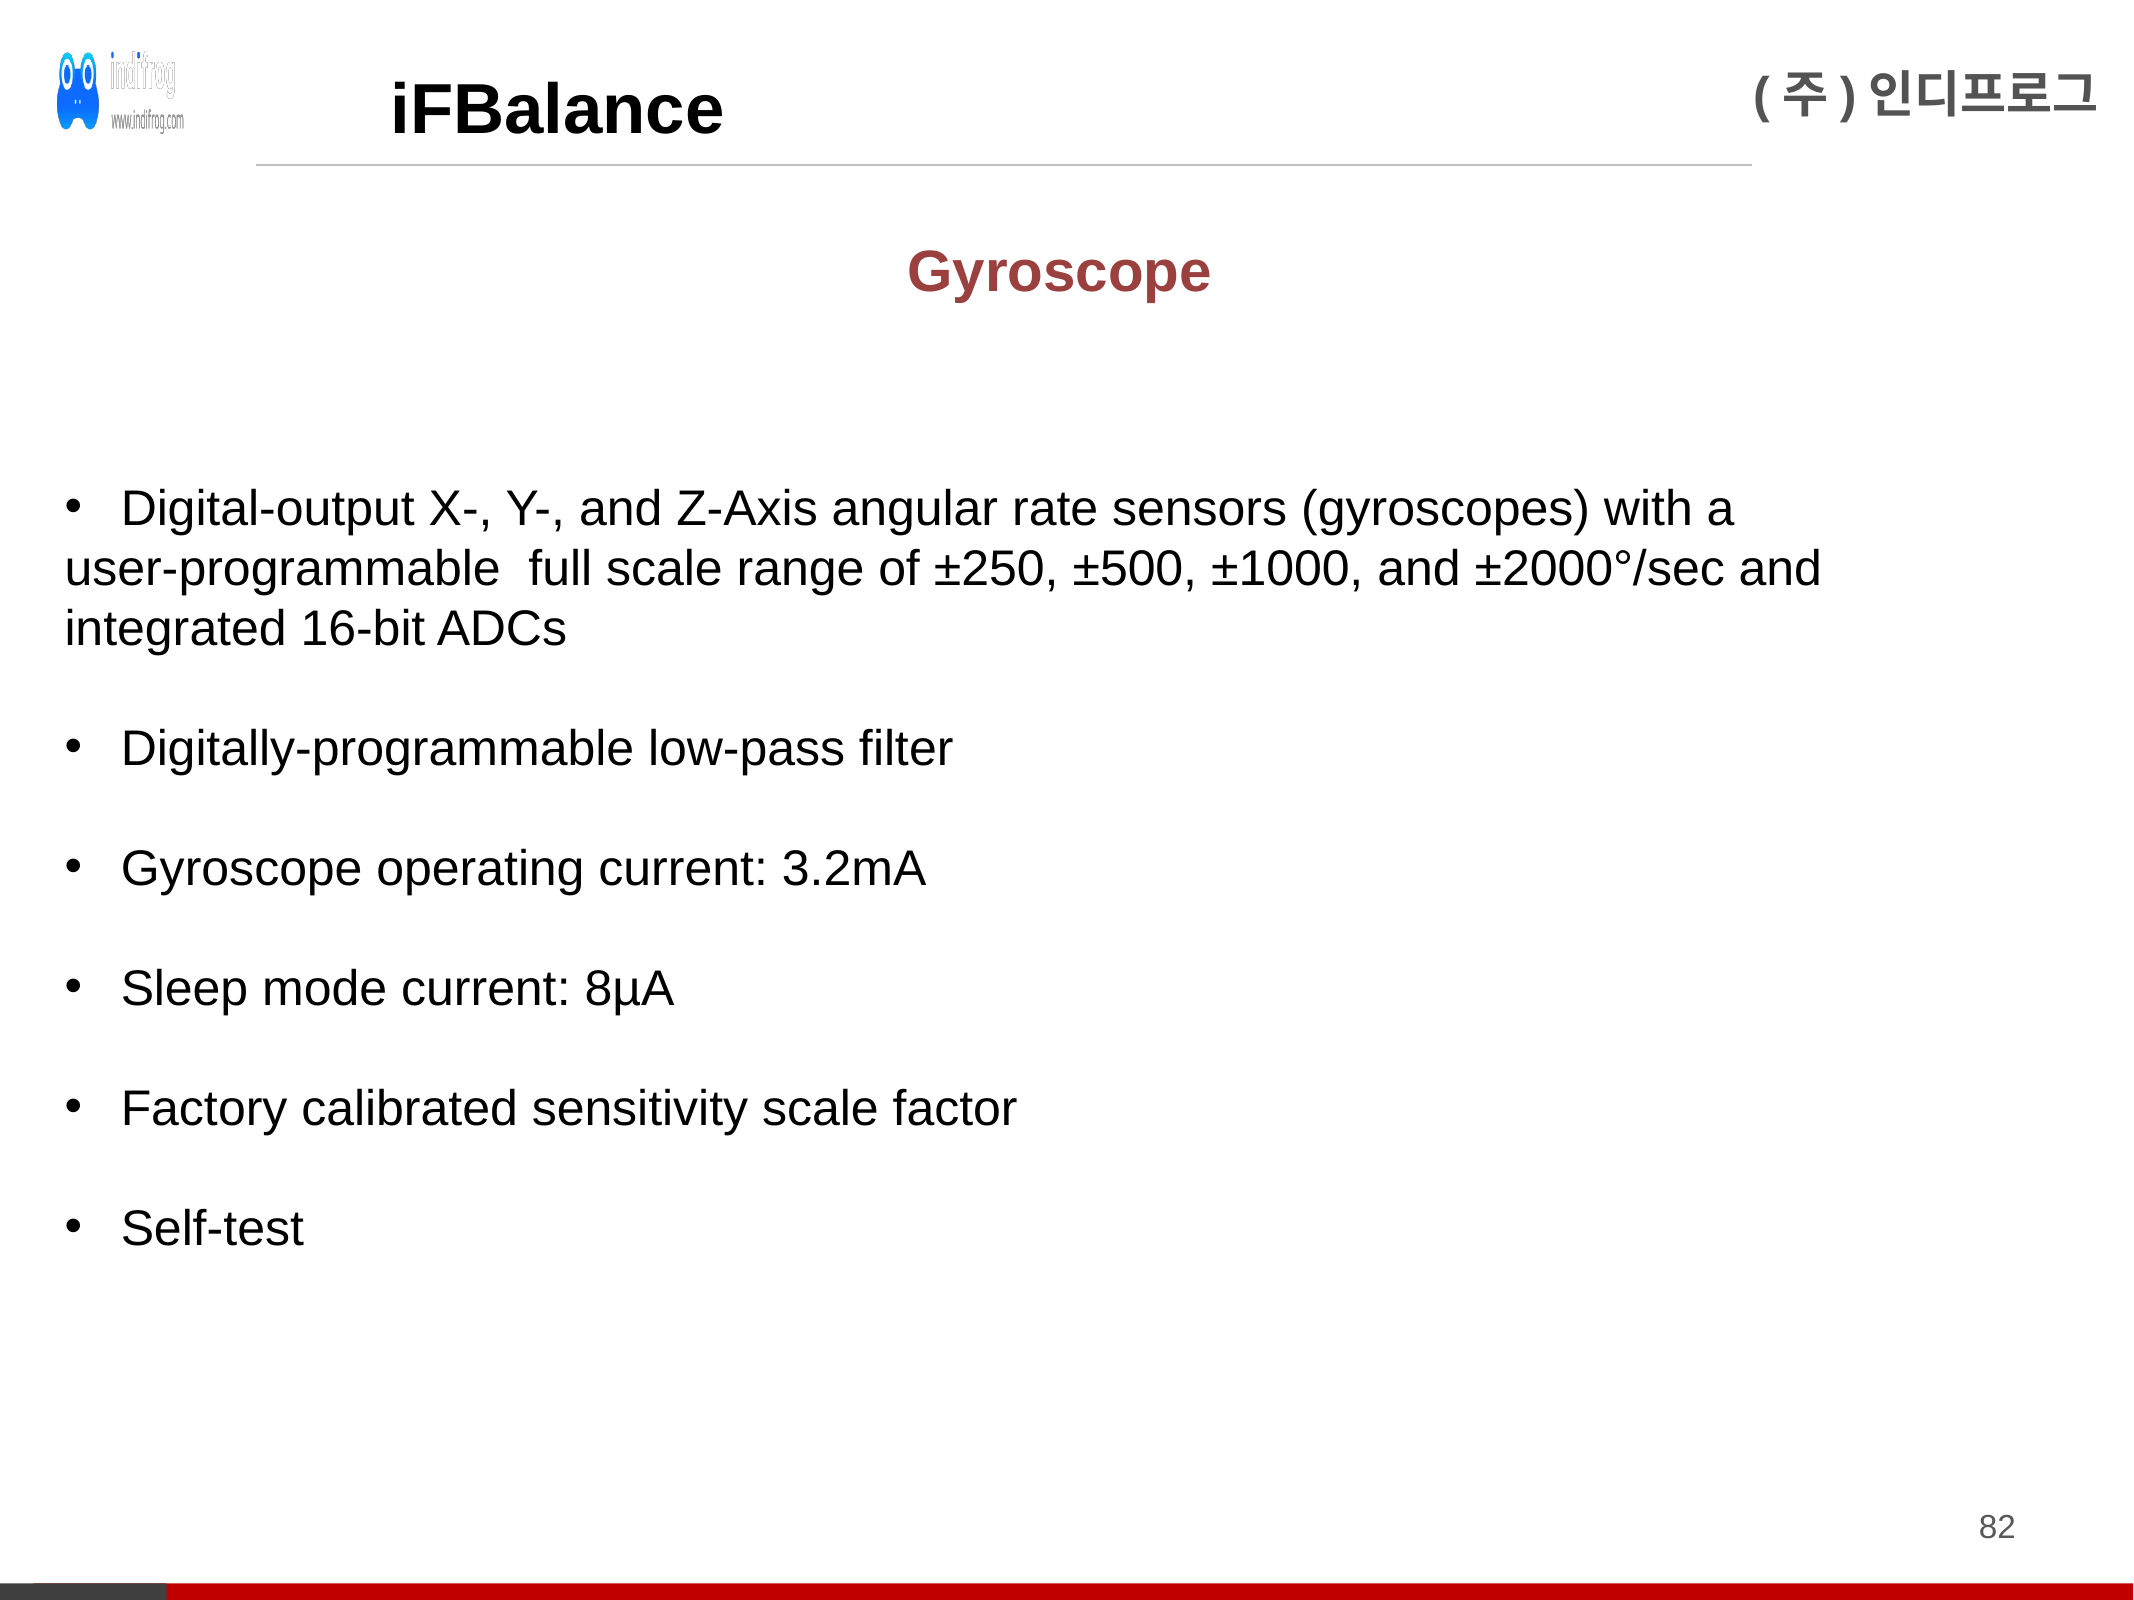

iFBalance
Gyroscope
Digital-output X-, Y-, and Z-Axis angular rate sensors (gyroscopes) with a
user-programmable  full scale range of ±250, ±500, ±1000, and ±2000°/sec and integrated 16-bit ADCs

Digitally-programmable low-pass filter

Gyroscope operating current: 3.2mA

Sleep mode current: 8µA

Factory calibrated sensitivity scale factor

Self-test
82